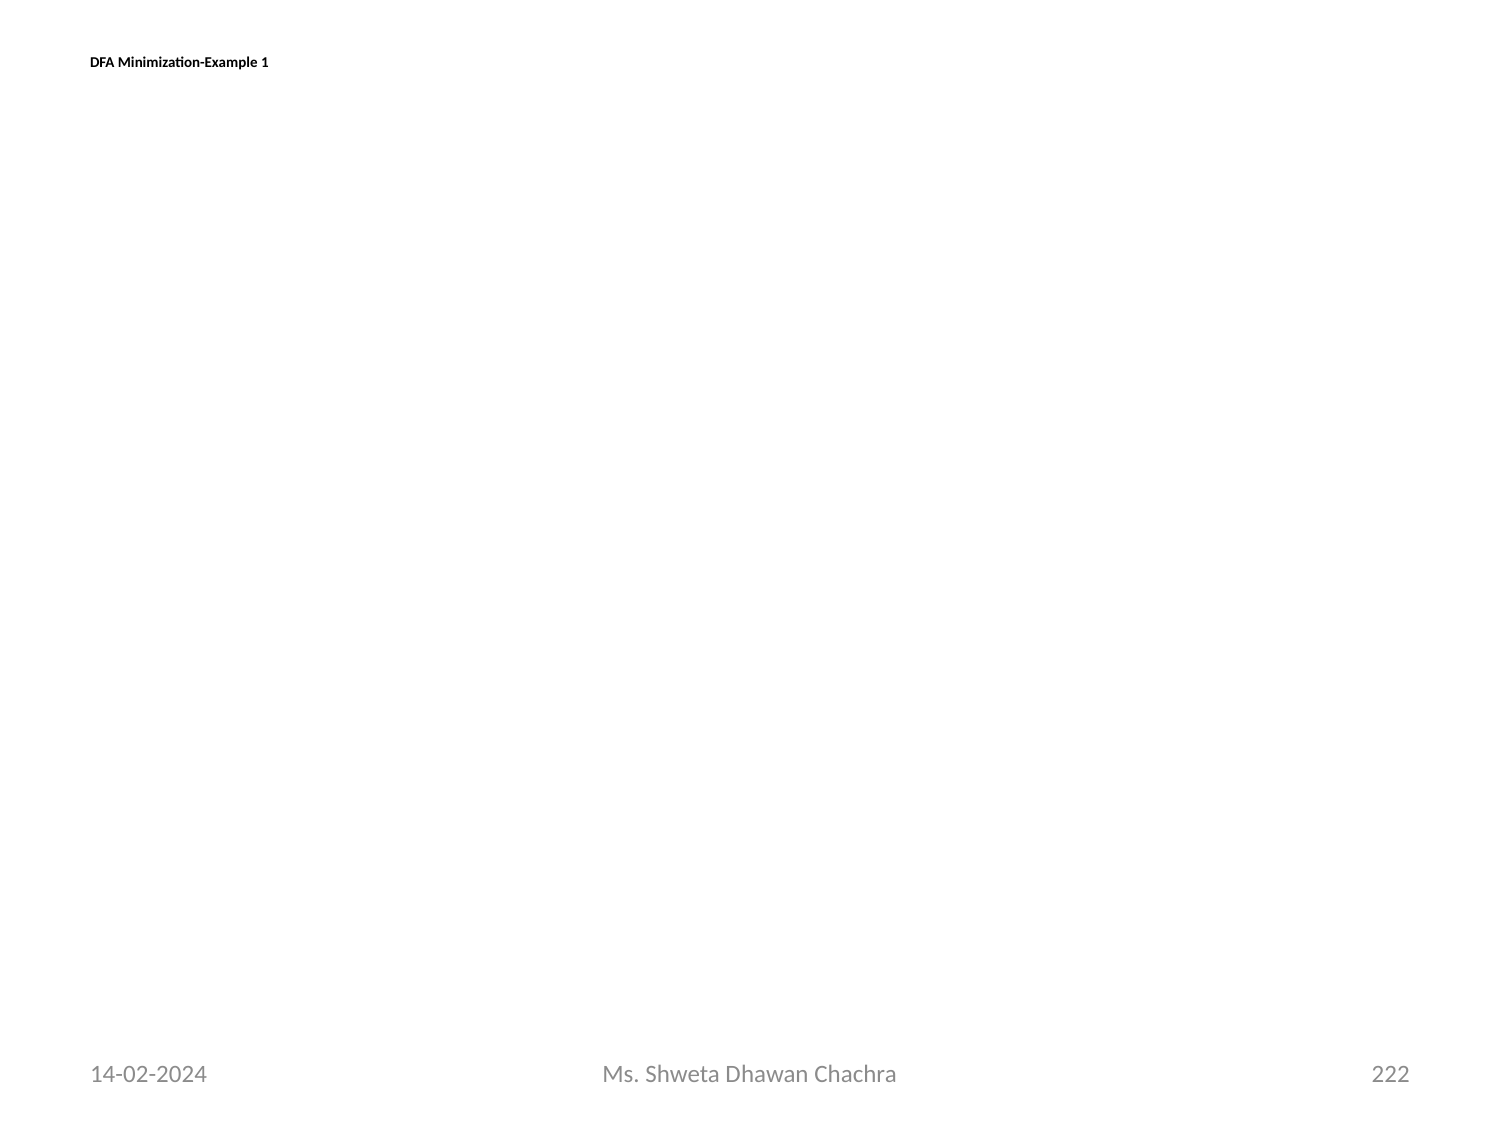

# DFA Minimization-Example 1
14-02-2024
Ms. Shweta Dhawan Chachra
222